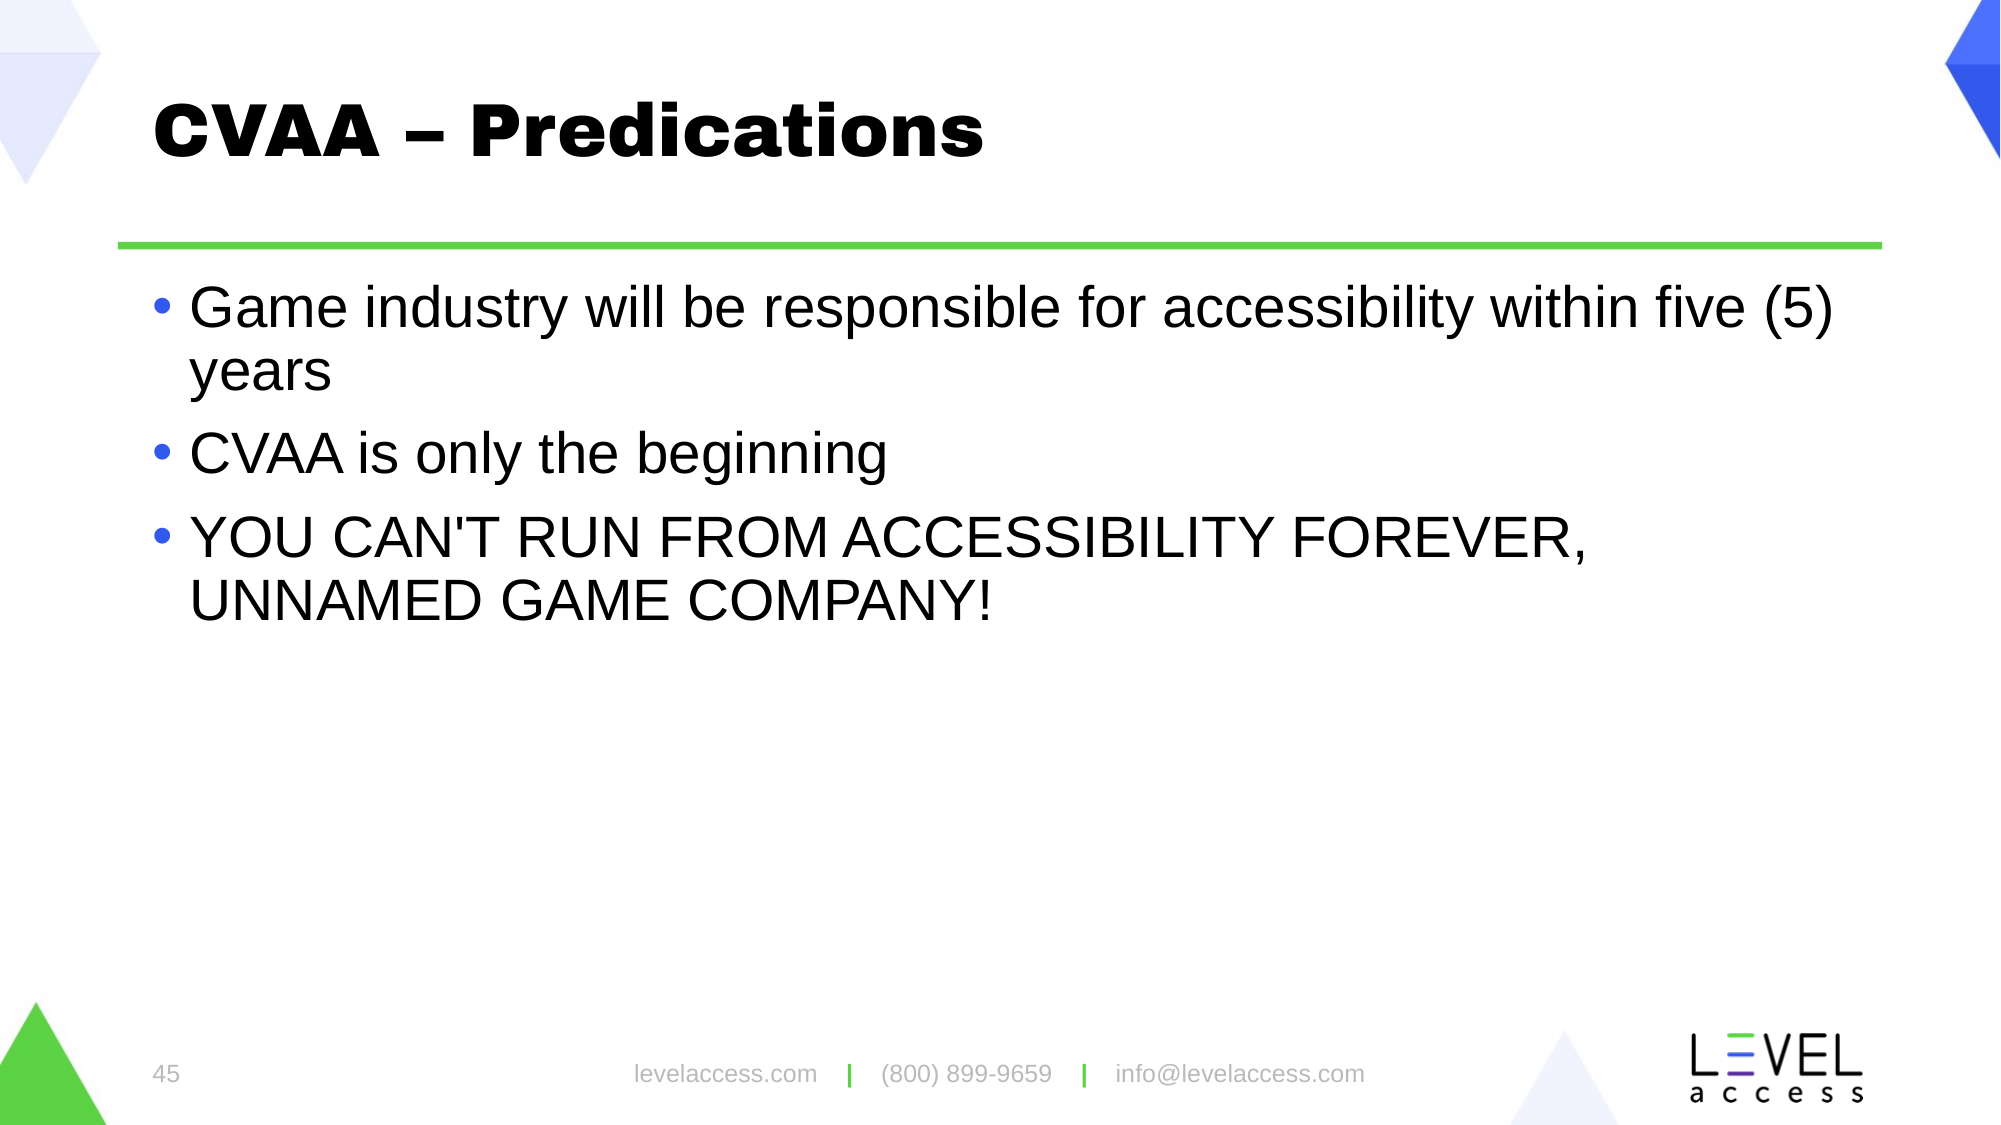

# CVAA – Predications

Game industry will be responsible for accessibility within five (5) years
CVAA is only the beginning
YOU CAN'T RUN FROM ACCESSIBILITY FOREVER, UNNAMED GAME COMPANY!

levelaccess.com    |    (800) 899-9659    |    info@levelaccess.com
45